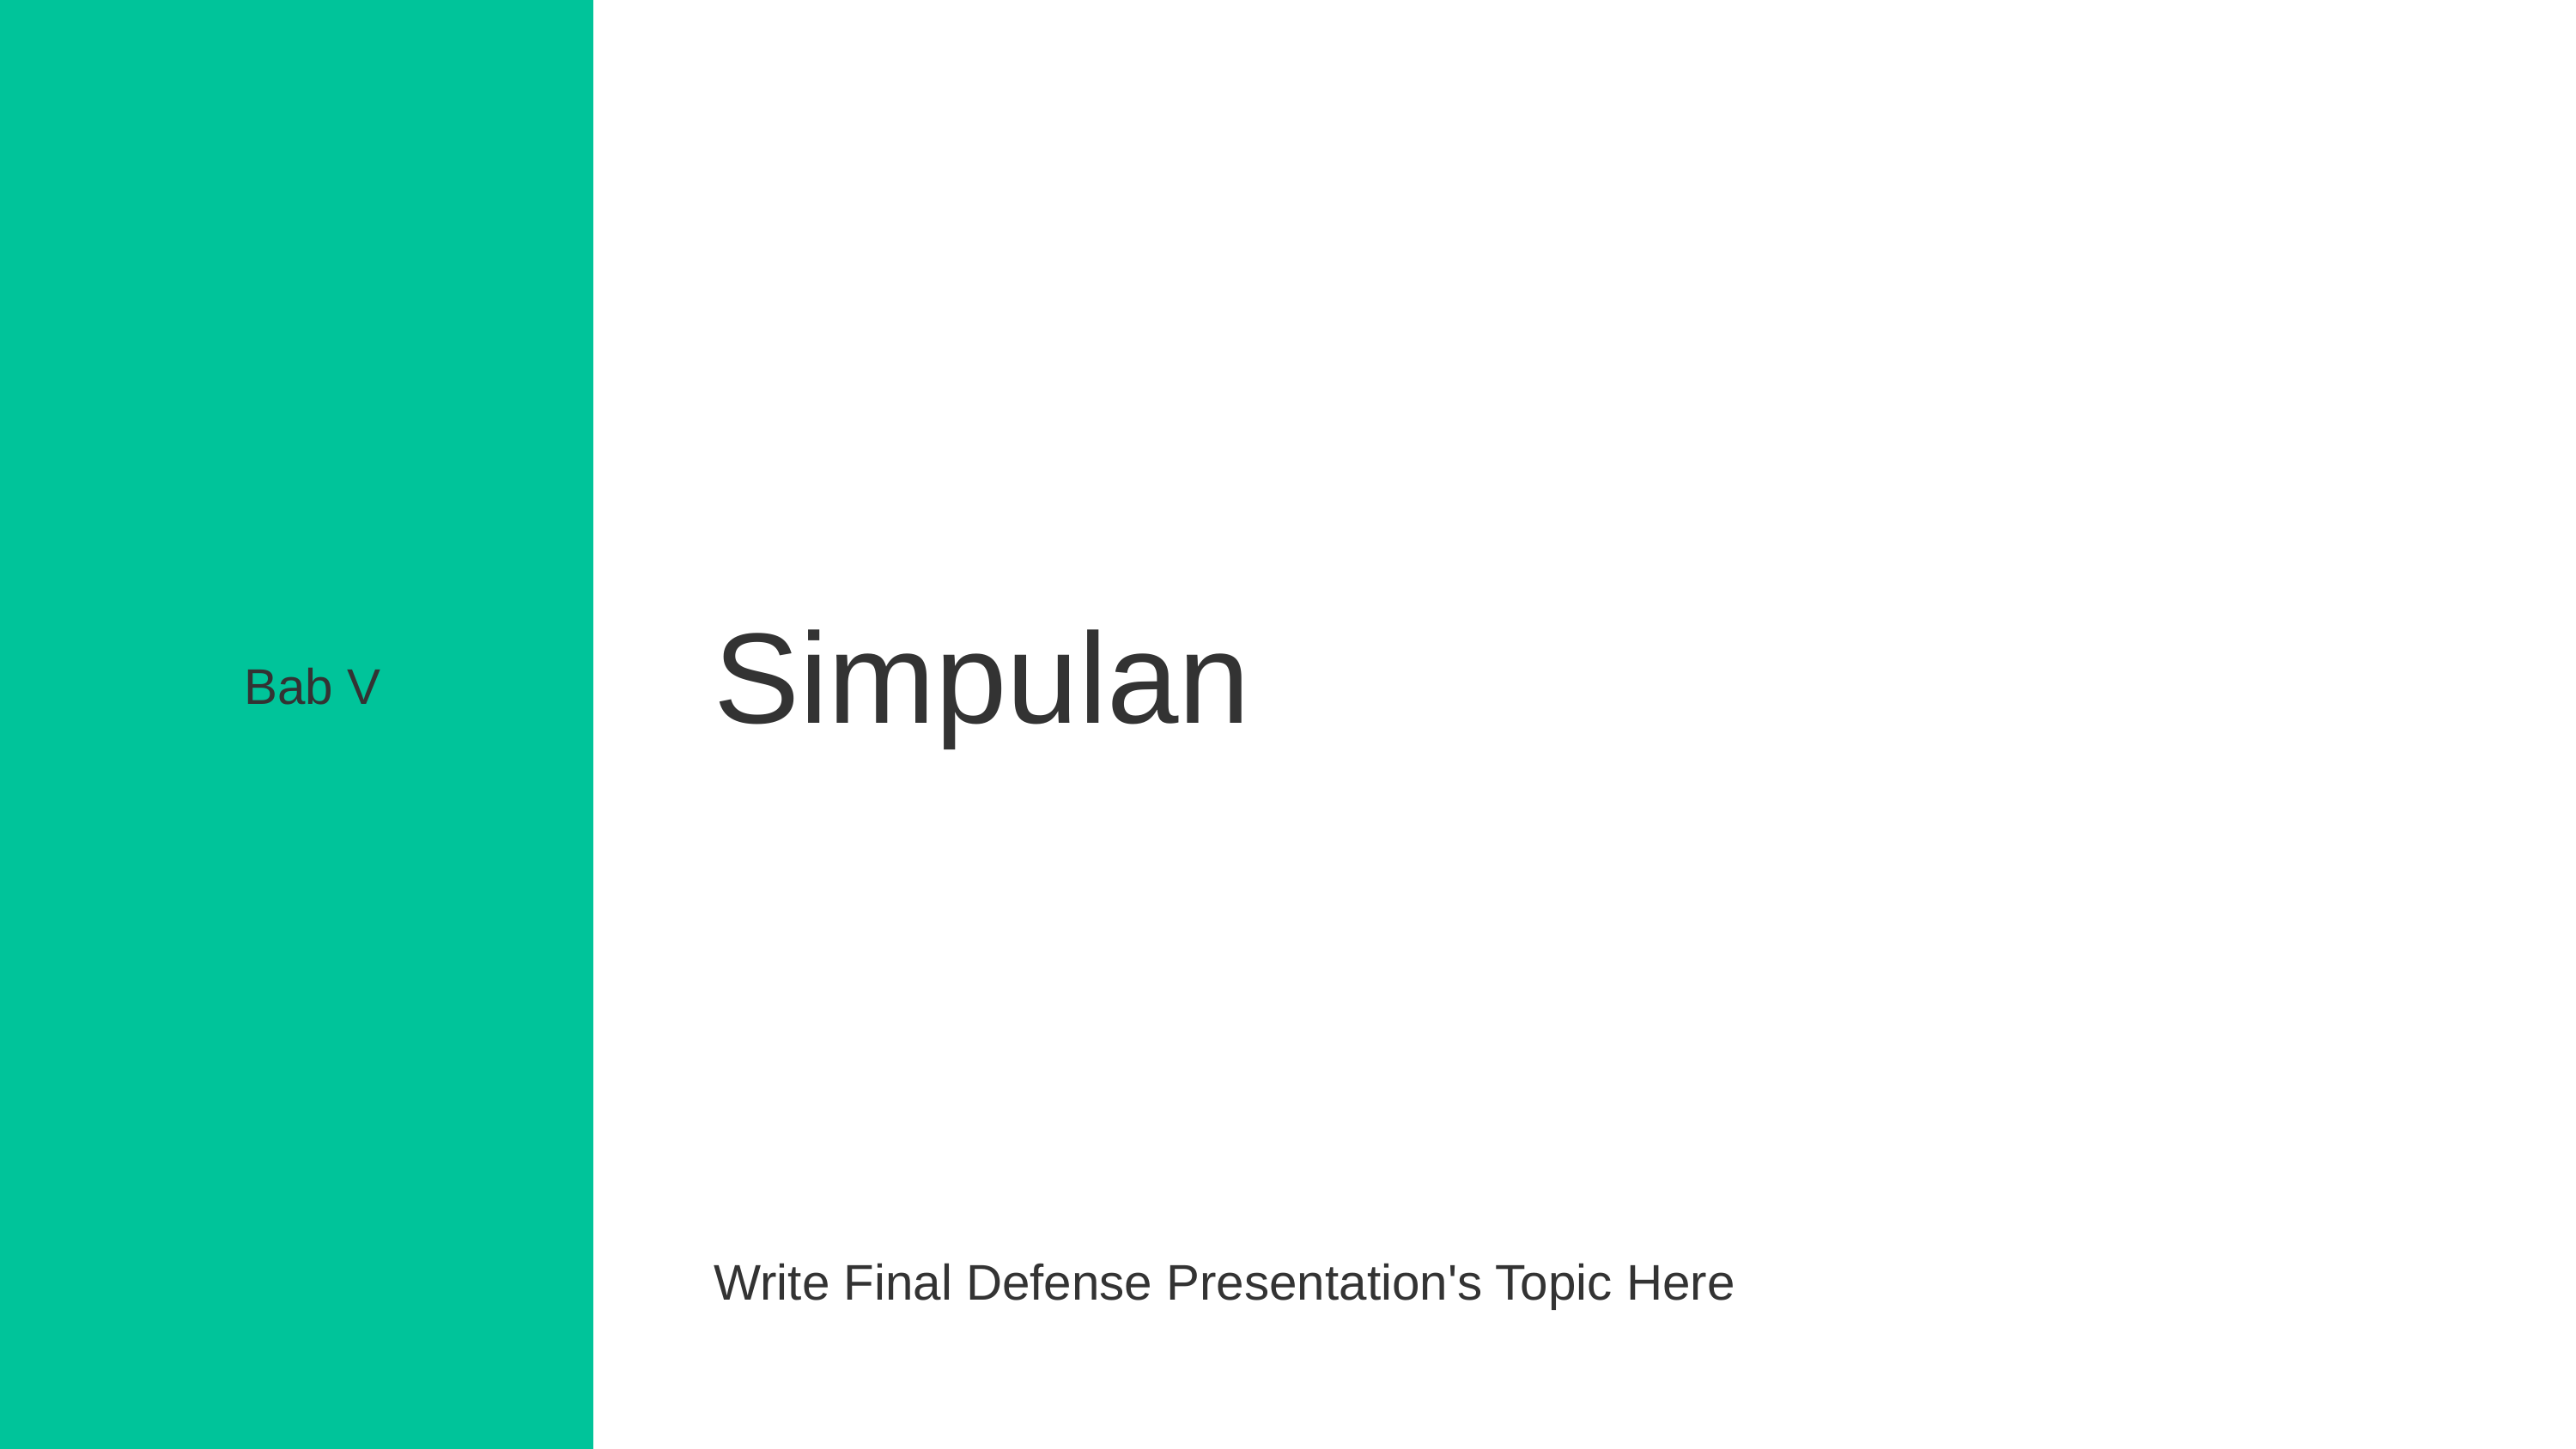

Simpulan
Bab V
Write Final Defense Presentation's Topic Here